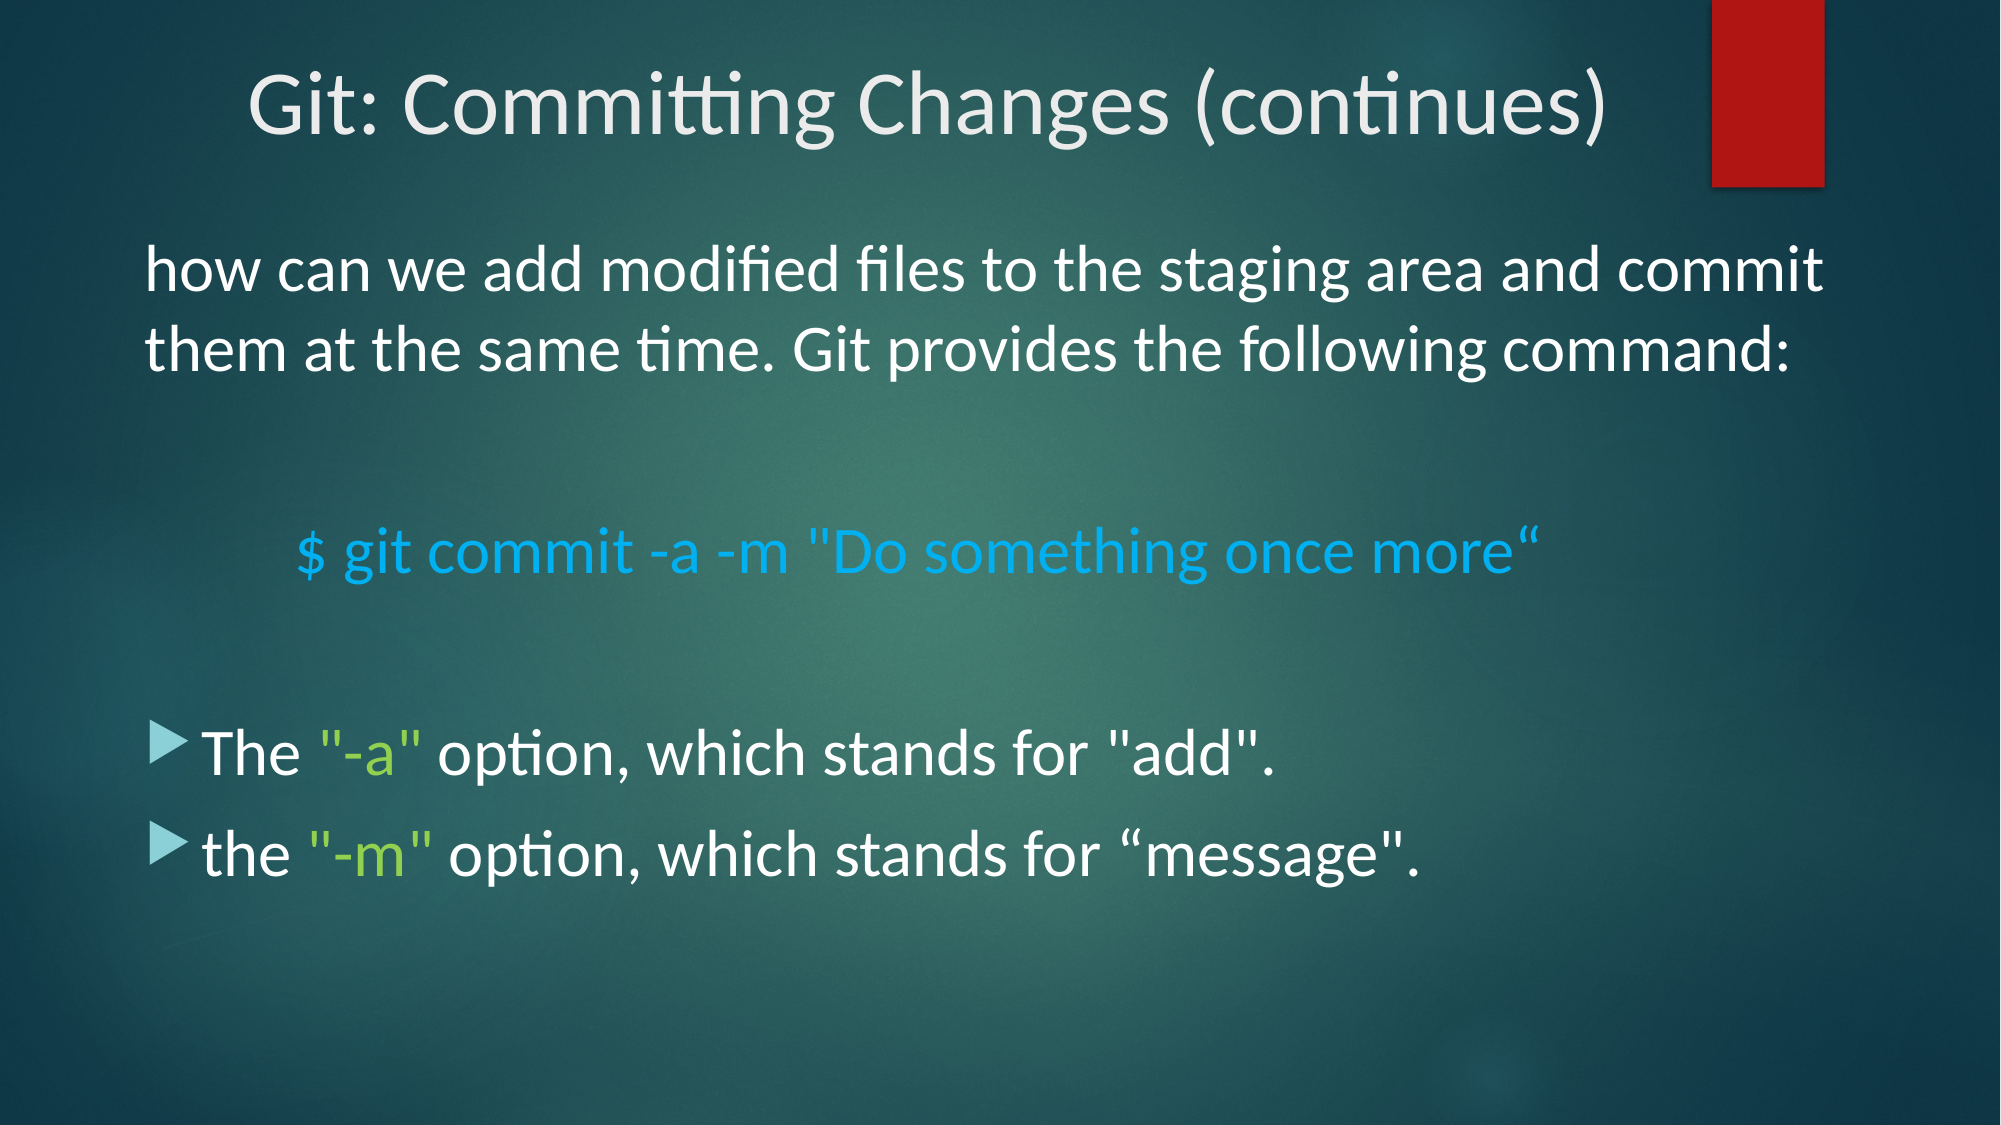

# Git: Committing Changes (continues)
how can we add modified files to the staging area and commit them at the same time. Git provides the following command:

	$ git commit -a -m "Do something once more“

The "-a" option, which stands for "add".
the "-m" option, which stands for “message".